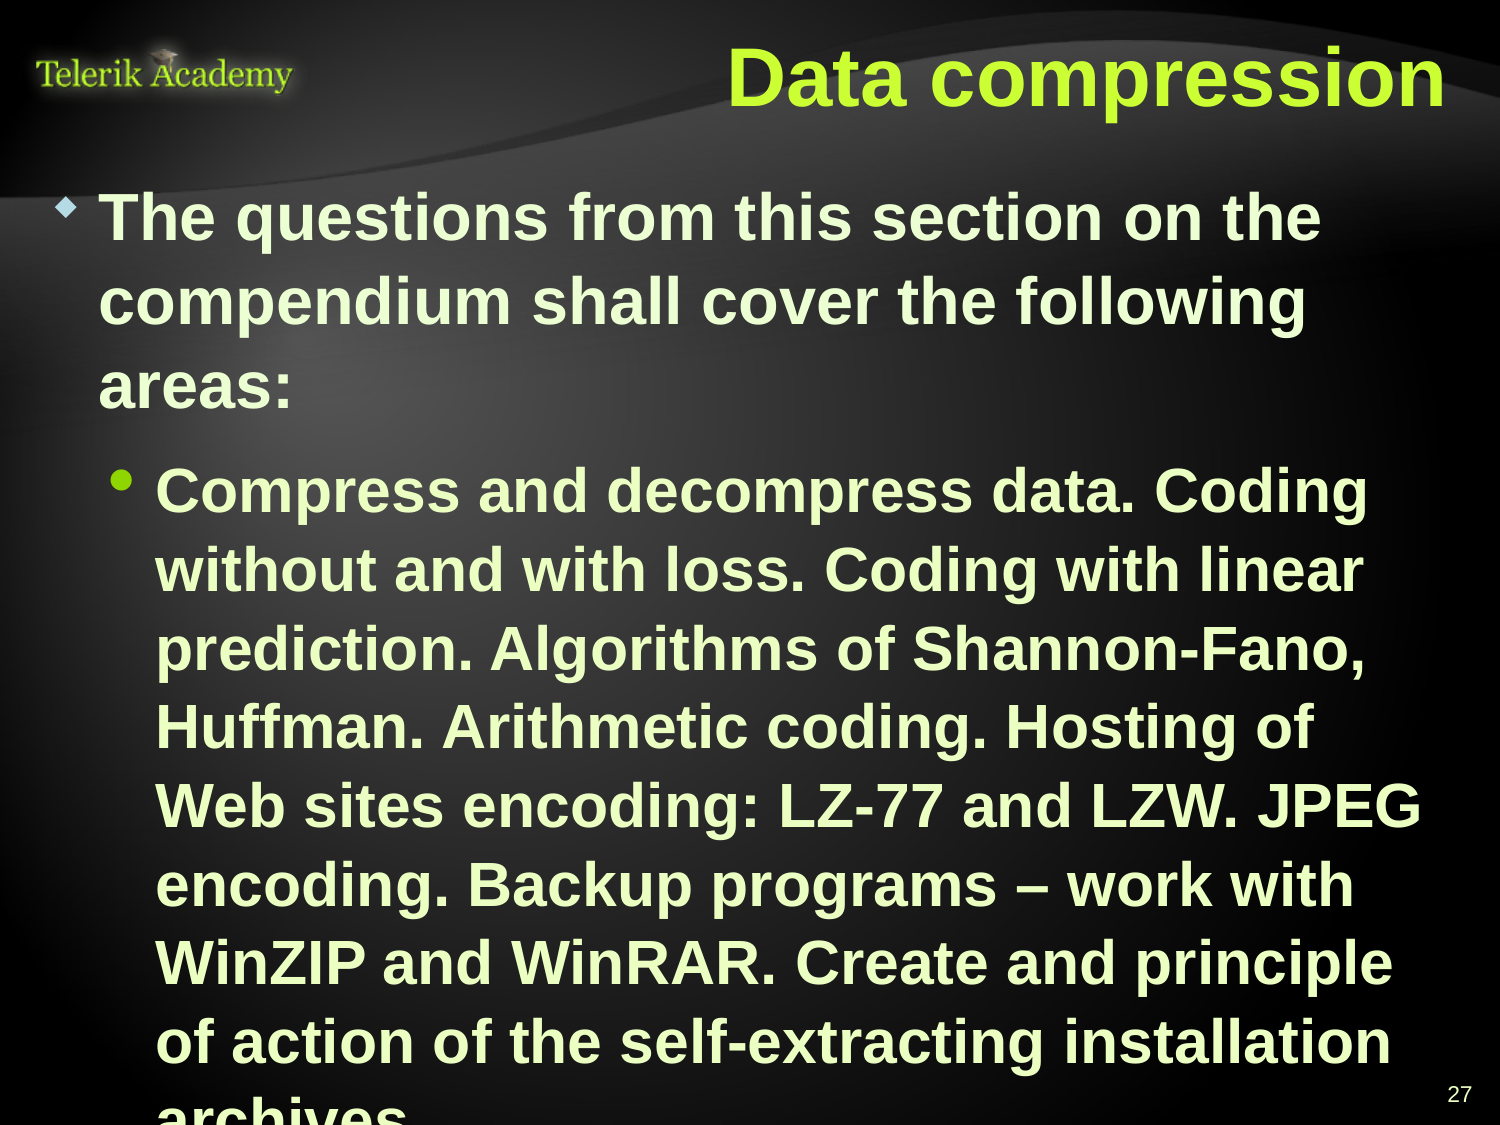

# Data compression
The questions from this section on the compendium shall cover the following areas:
Compress and decompress data. Coding without and with loss. Coding with linear prediction. Algorithms of Shannon-Fano, Huffman. Arithmetic coding. Hosting of Web sites encoding: LZ-77 and LZW. JPEG encoding. Backup programs – work with WinZIP and WinRAR. Create and principle of action of the self-extracting installation archives.
27